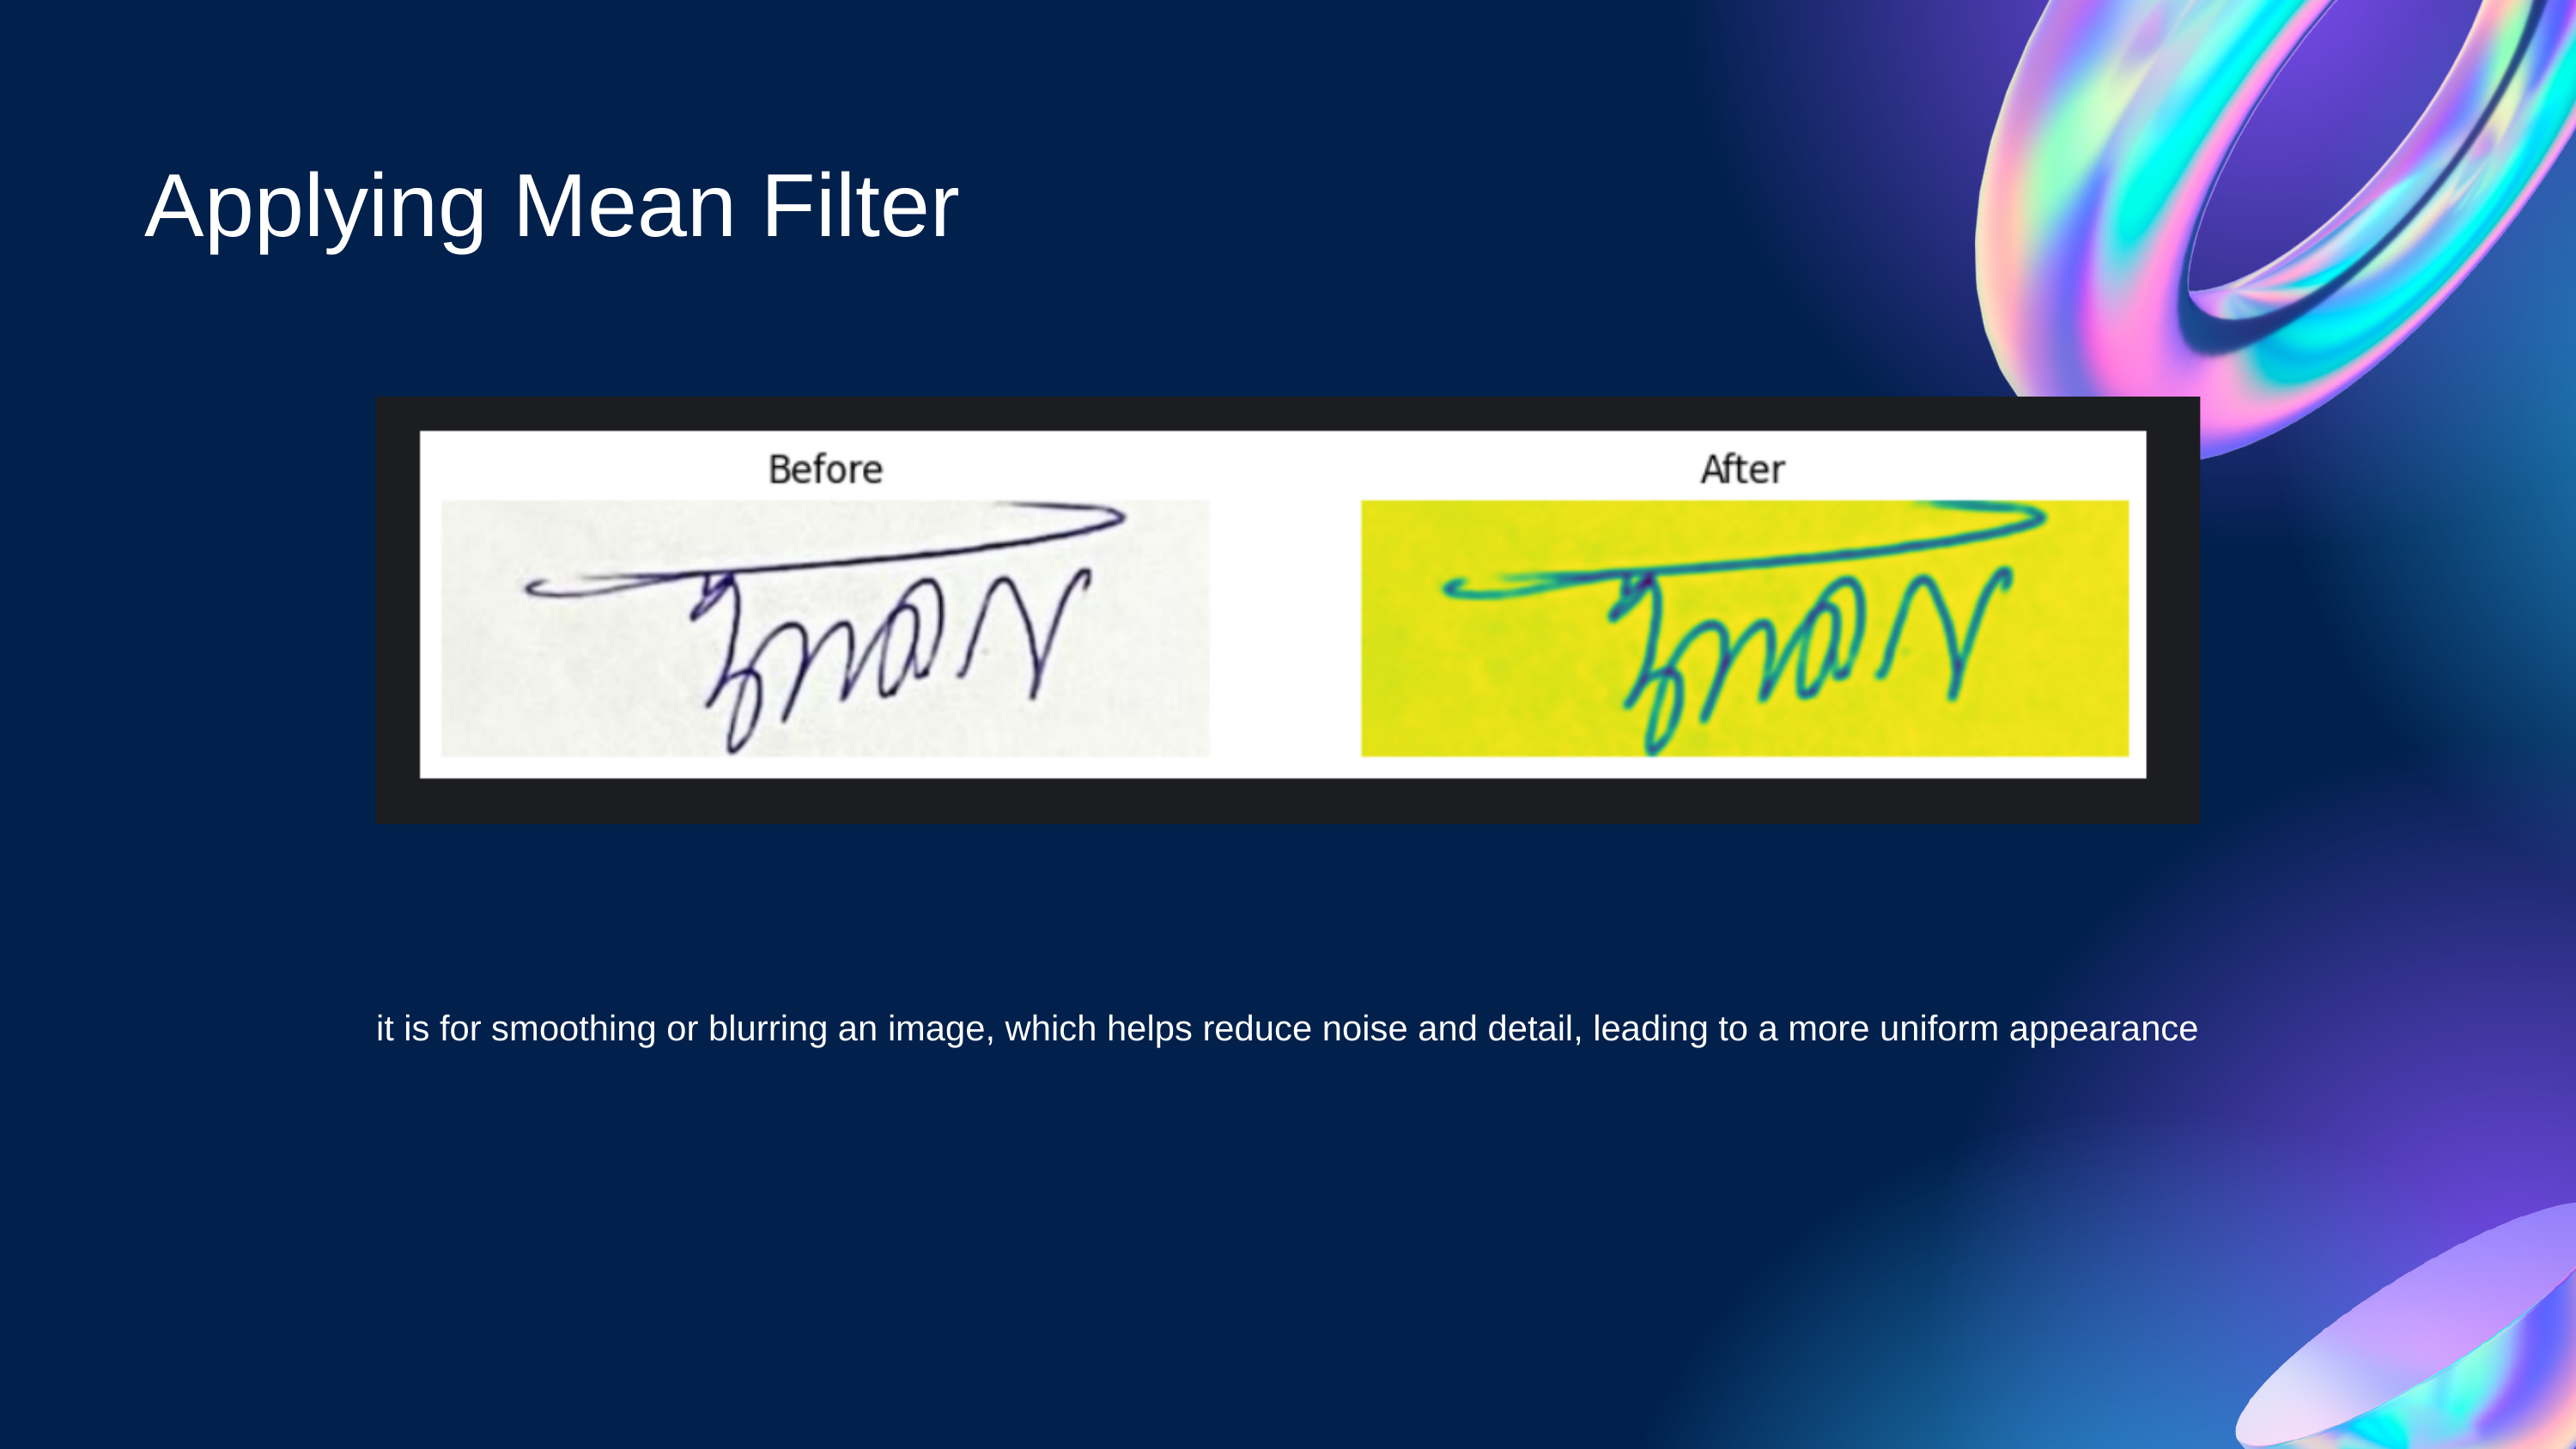

Applying Mean Filter

it is for smoothing or blurring an image, which helps reduce noise and detail, leading to a more uniform appearance